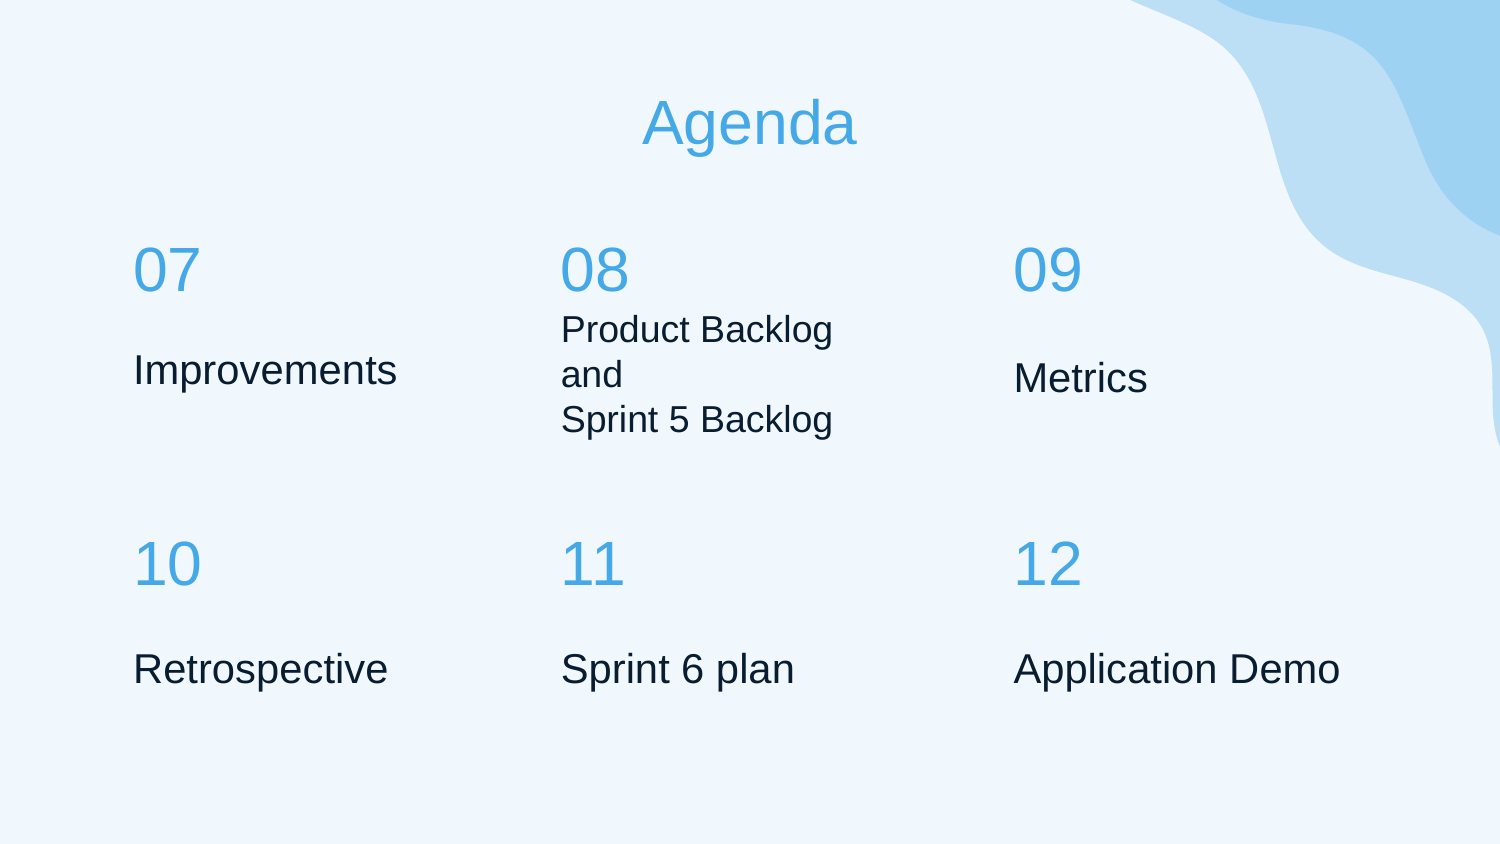

Agenda
07
08
09

Product Backlog
and
Sprint 5 Backlog

Metrics
Improvements
10
11
12
Retrospective
Sprint 6 plan
Application Demo